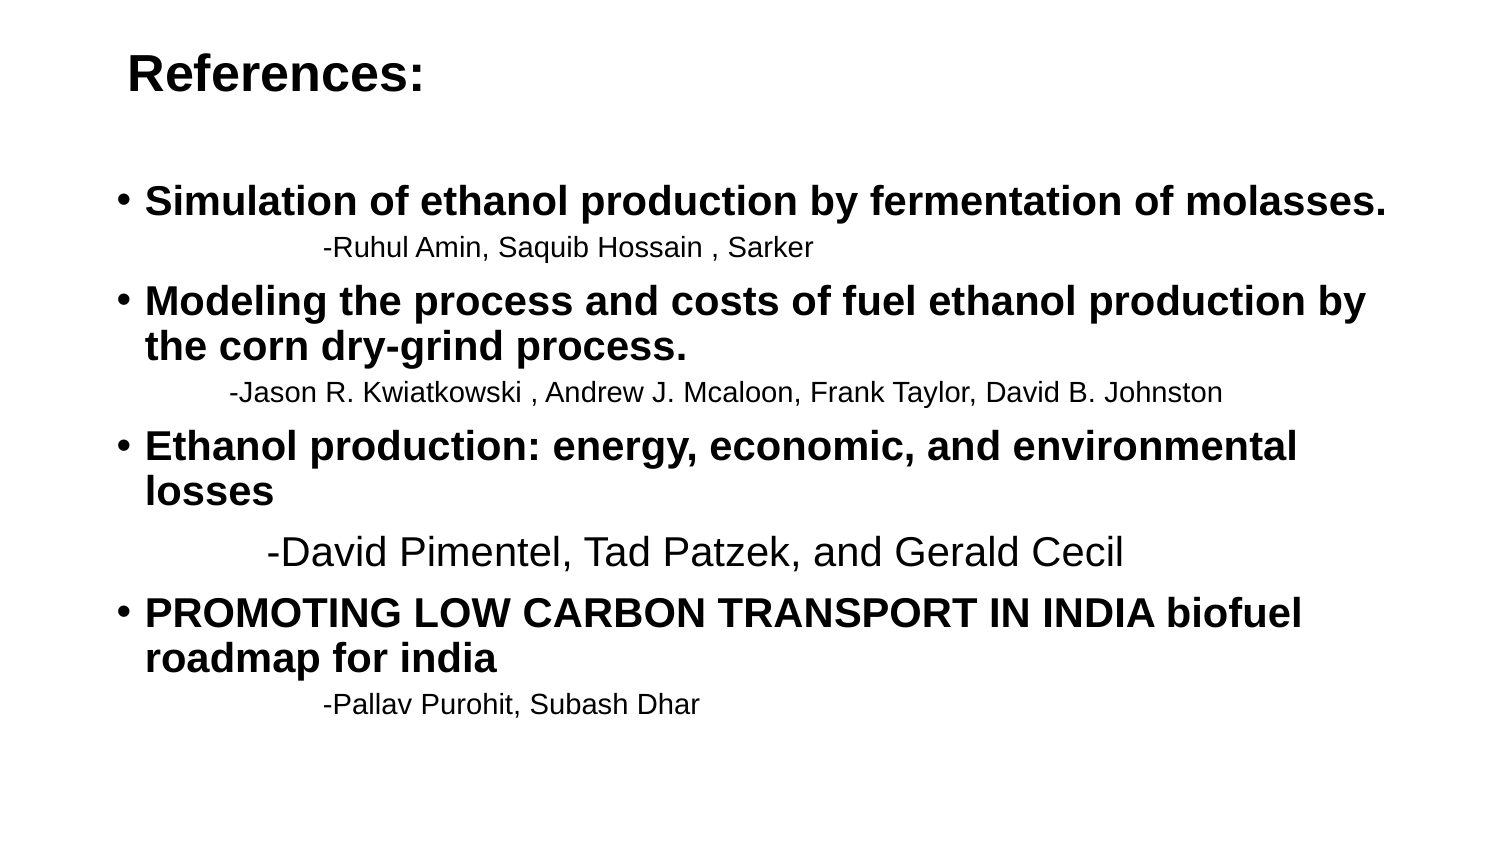

# References:
Simulation of ethanol production by fermentation of molasses.
	-Ruhul Amin, Saquib Hossain , Sarker
Modeling the process and costs of fuel ethanol production by the corn dry-grind process.
-Jason R. Kwiatkowski , Andrew J. Mcaloon, Frank Taylor, David B. Johnston
Ethanol production: energy, economic, and environmental losses
	-David Pimentel, Tad Patzek, and Gerald Cecil
PROMOTING LOW CARBON TRANSPORT IN INDIA biofuel roadmap for india
	-Pallav Purohit, Subash Dhar